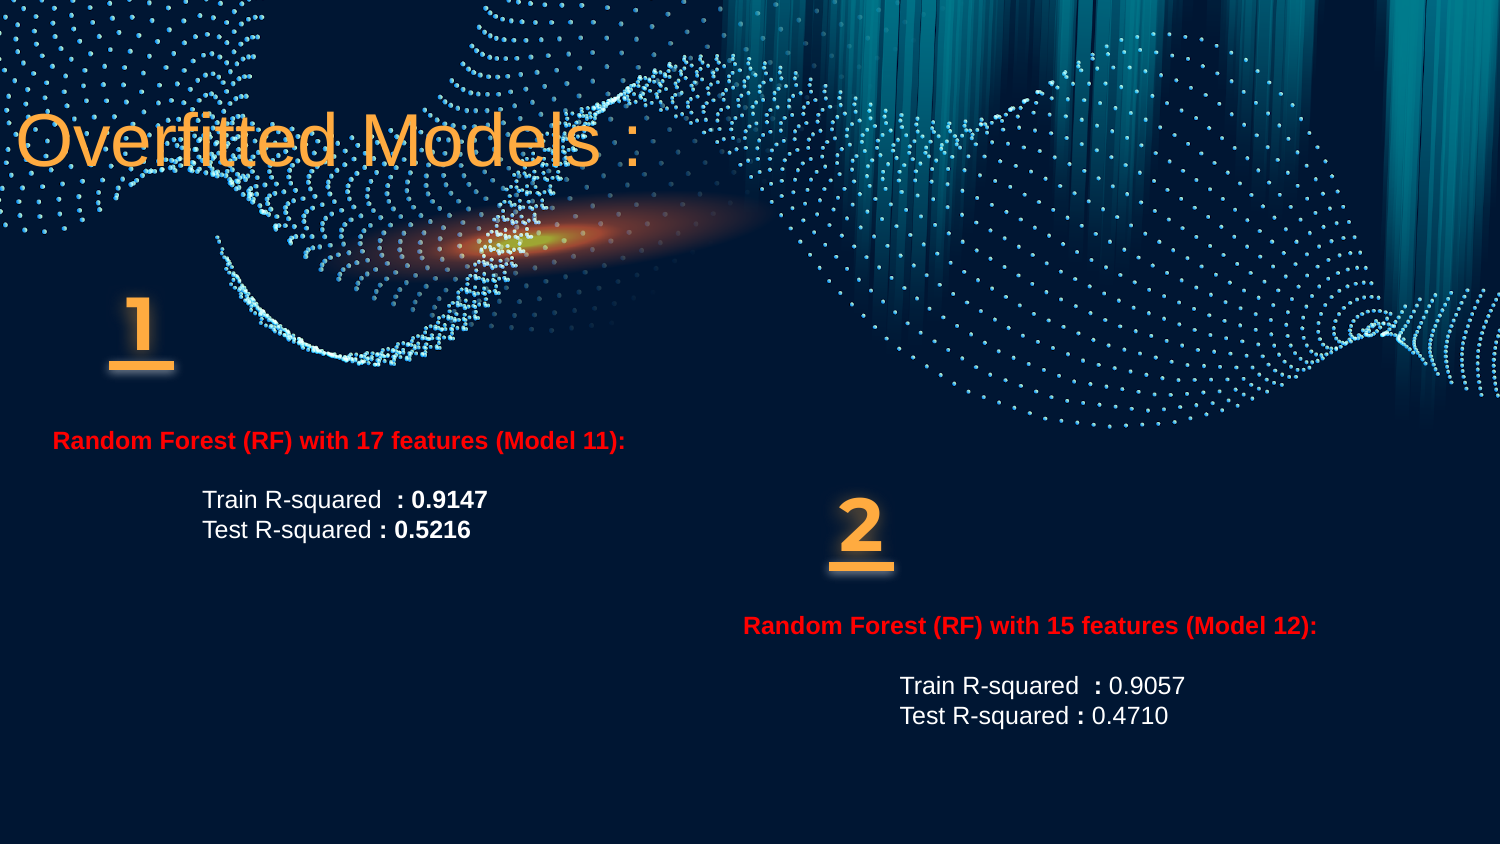

Overfitted Models :
1
# Random Forest (RF) with 17 features (Model 11): Train R-squared  : 0.9147 Test R-squared : 0.5216
2
Random Forest (RF) with 15 features (Model 12):
	 Train R-squared  : 0.9057
	 Test R-squared : 0.4710